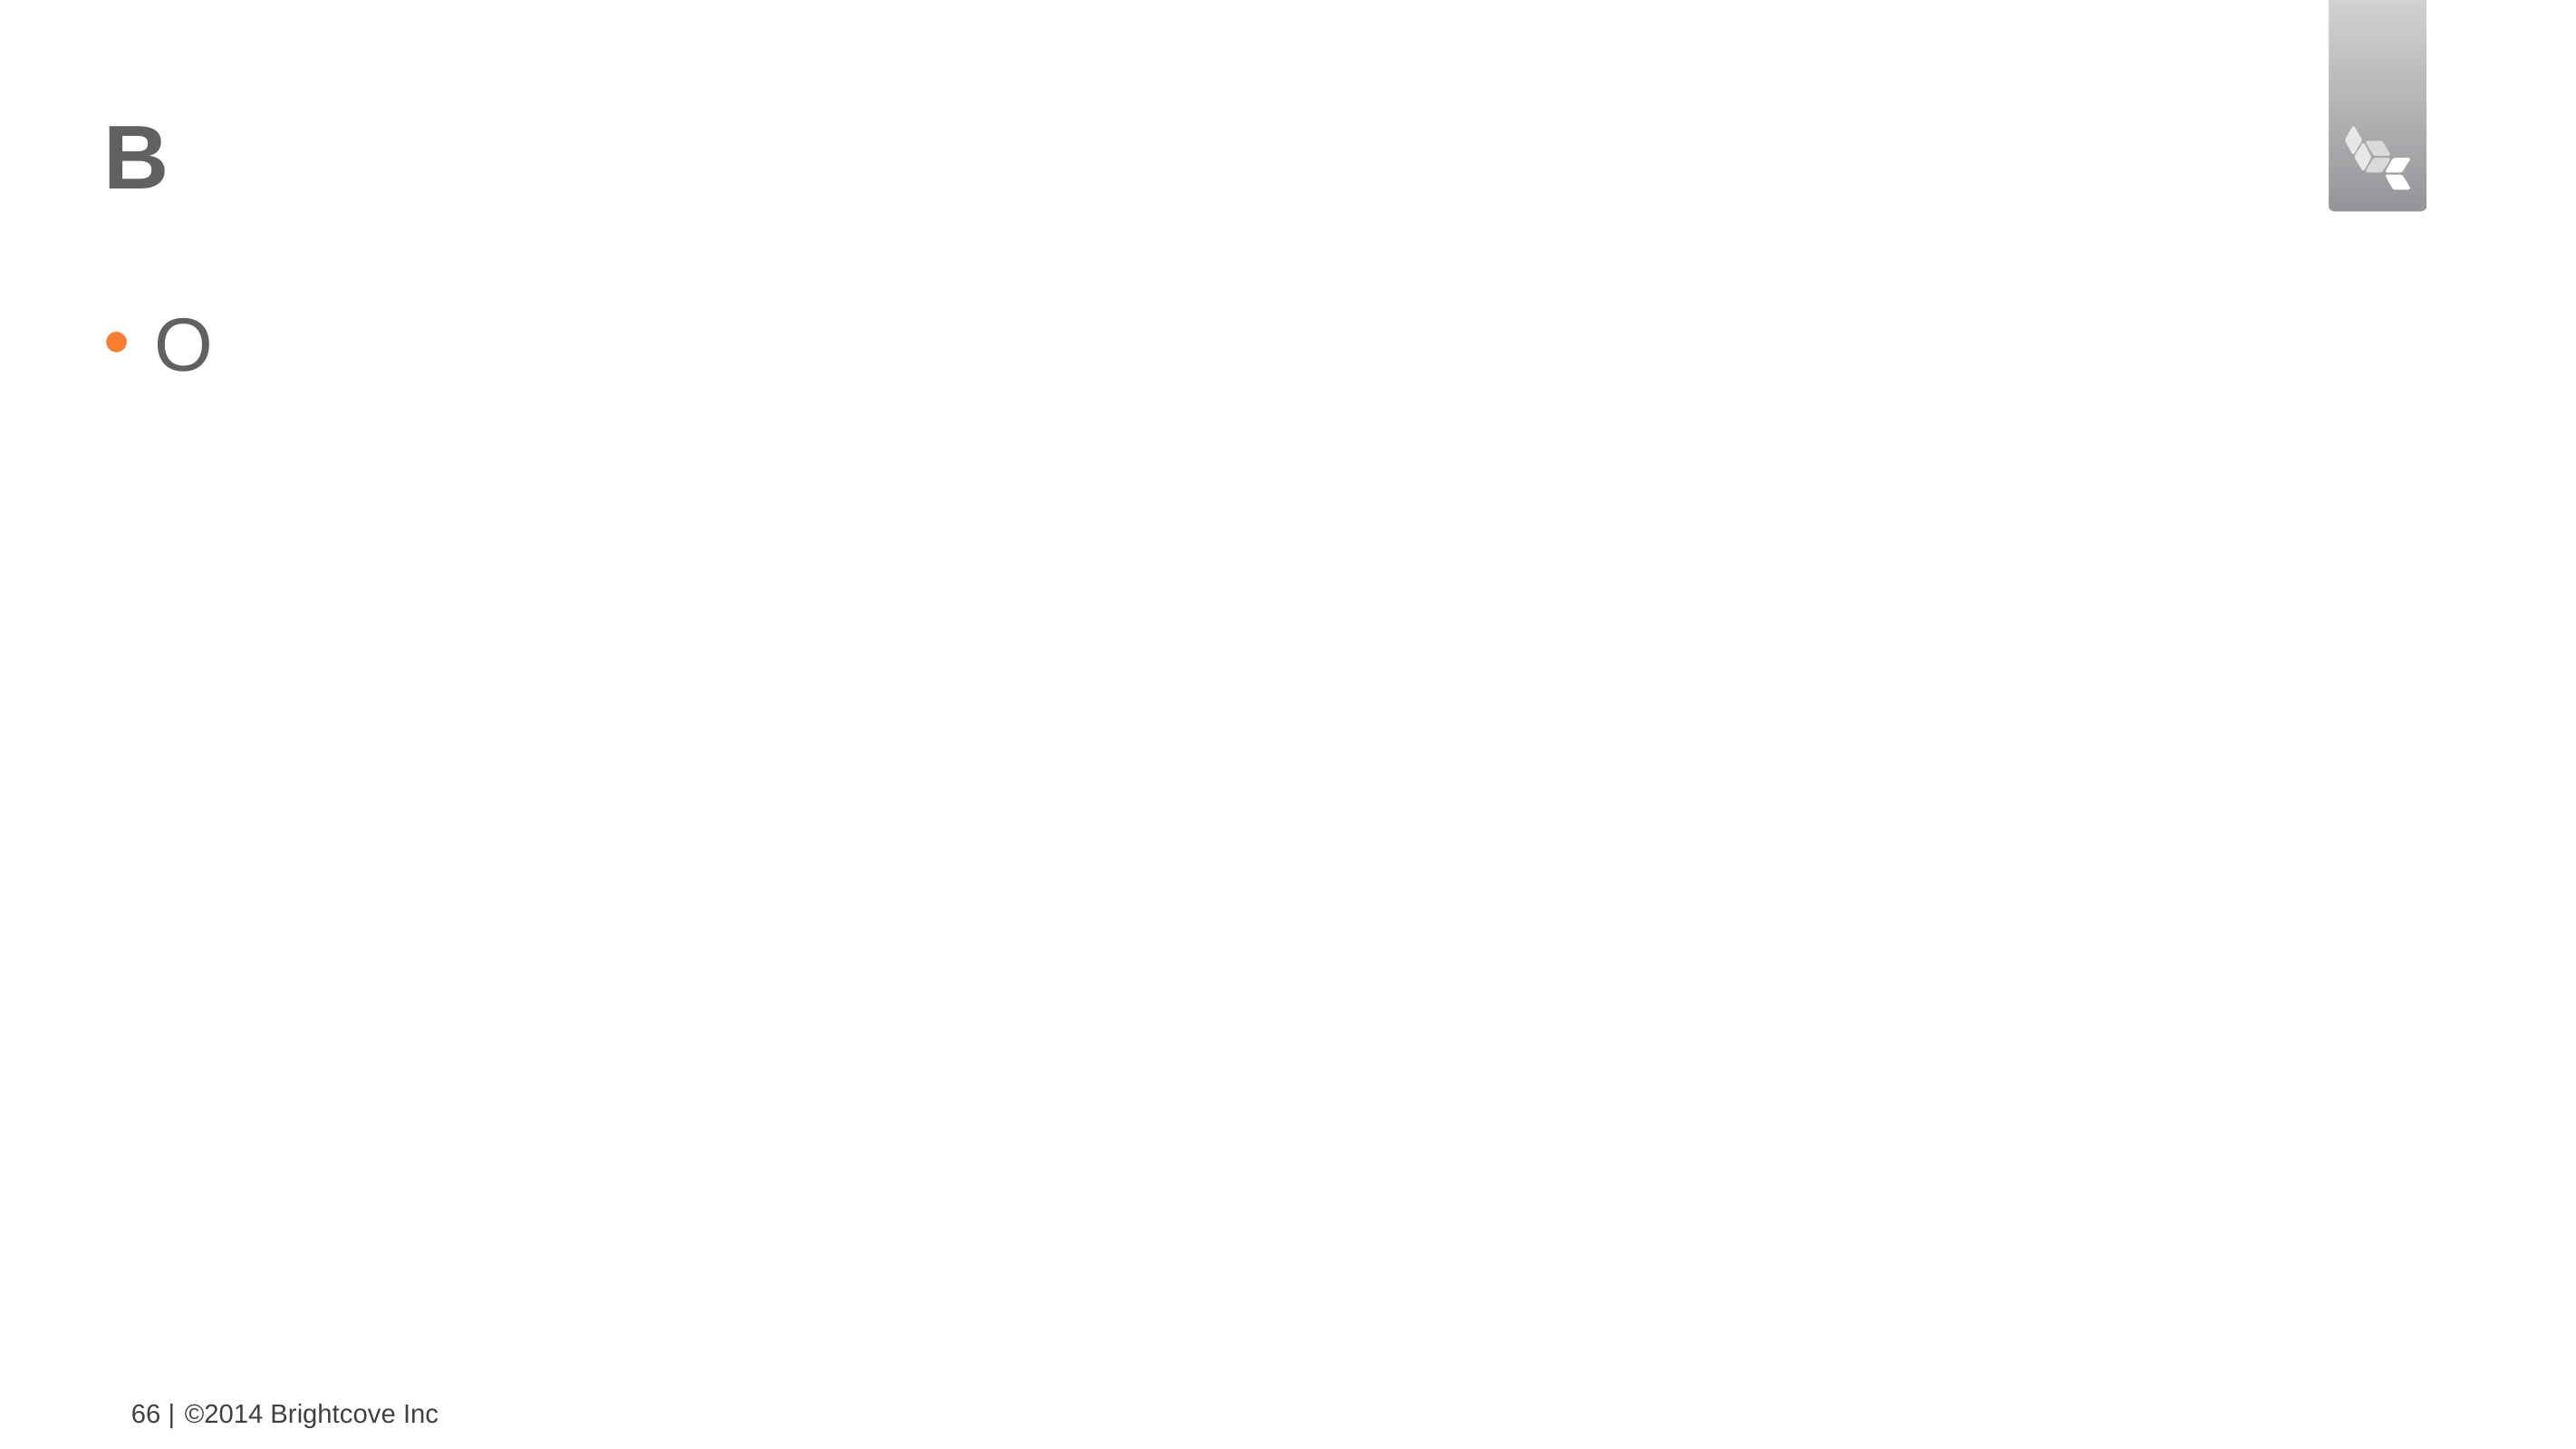

# B
O
66 |
©2014 Brightcove Inc